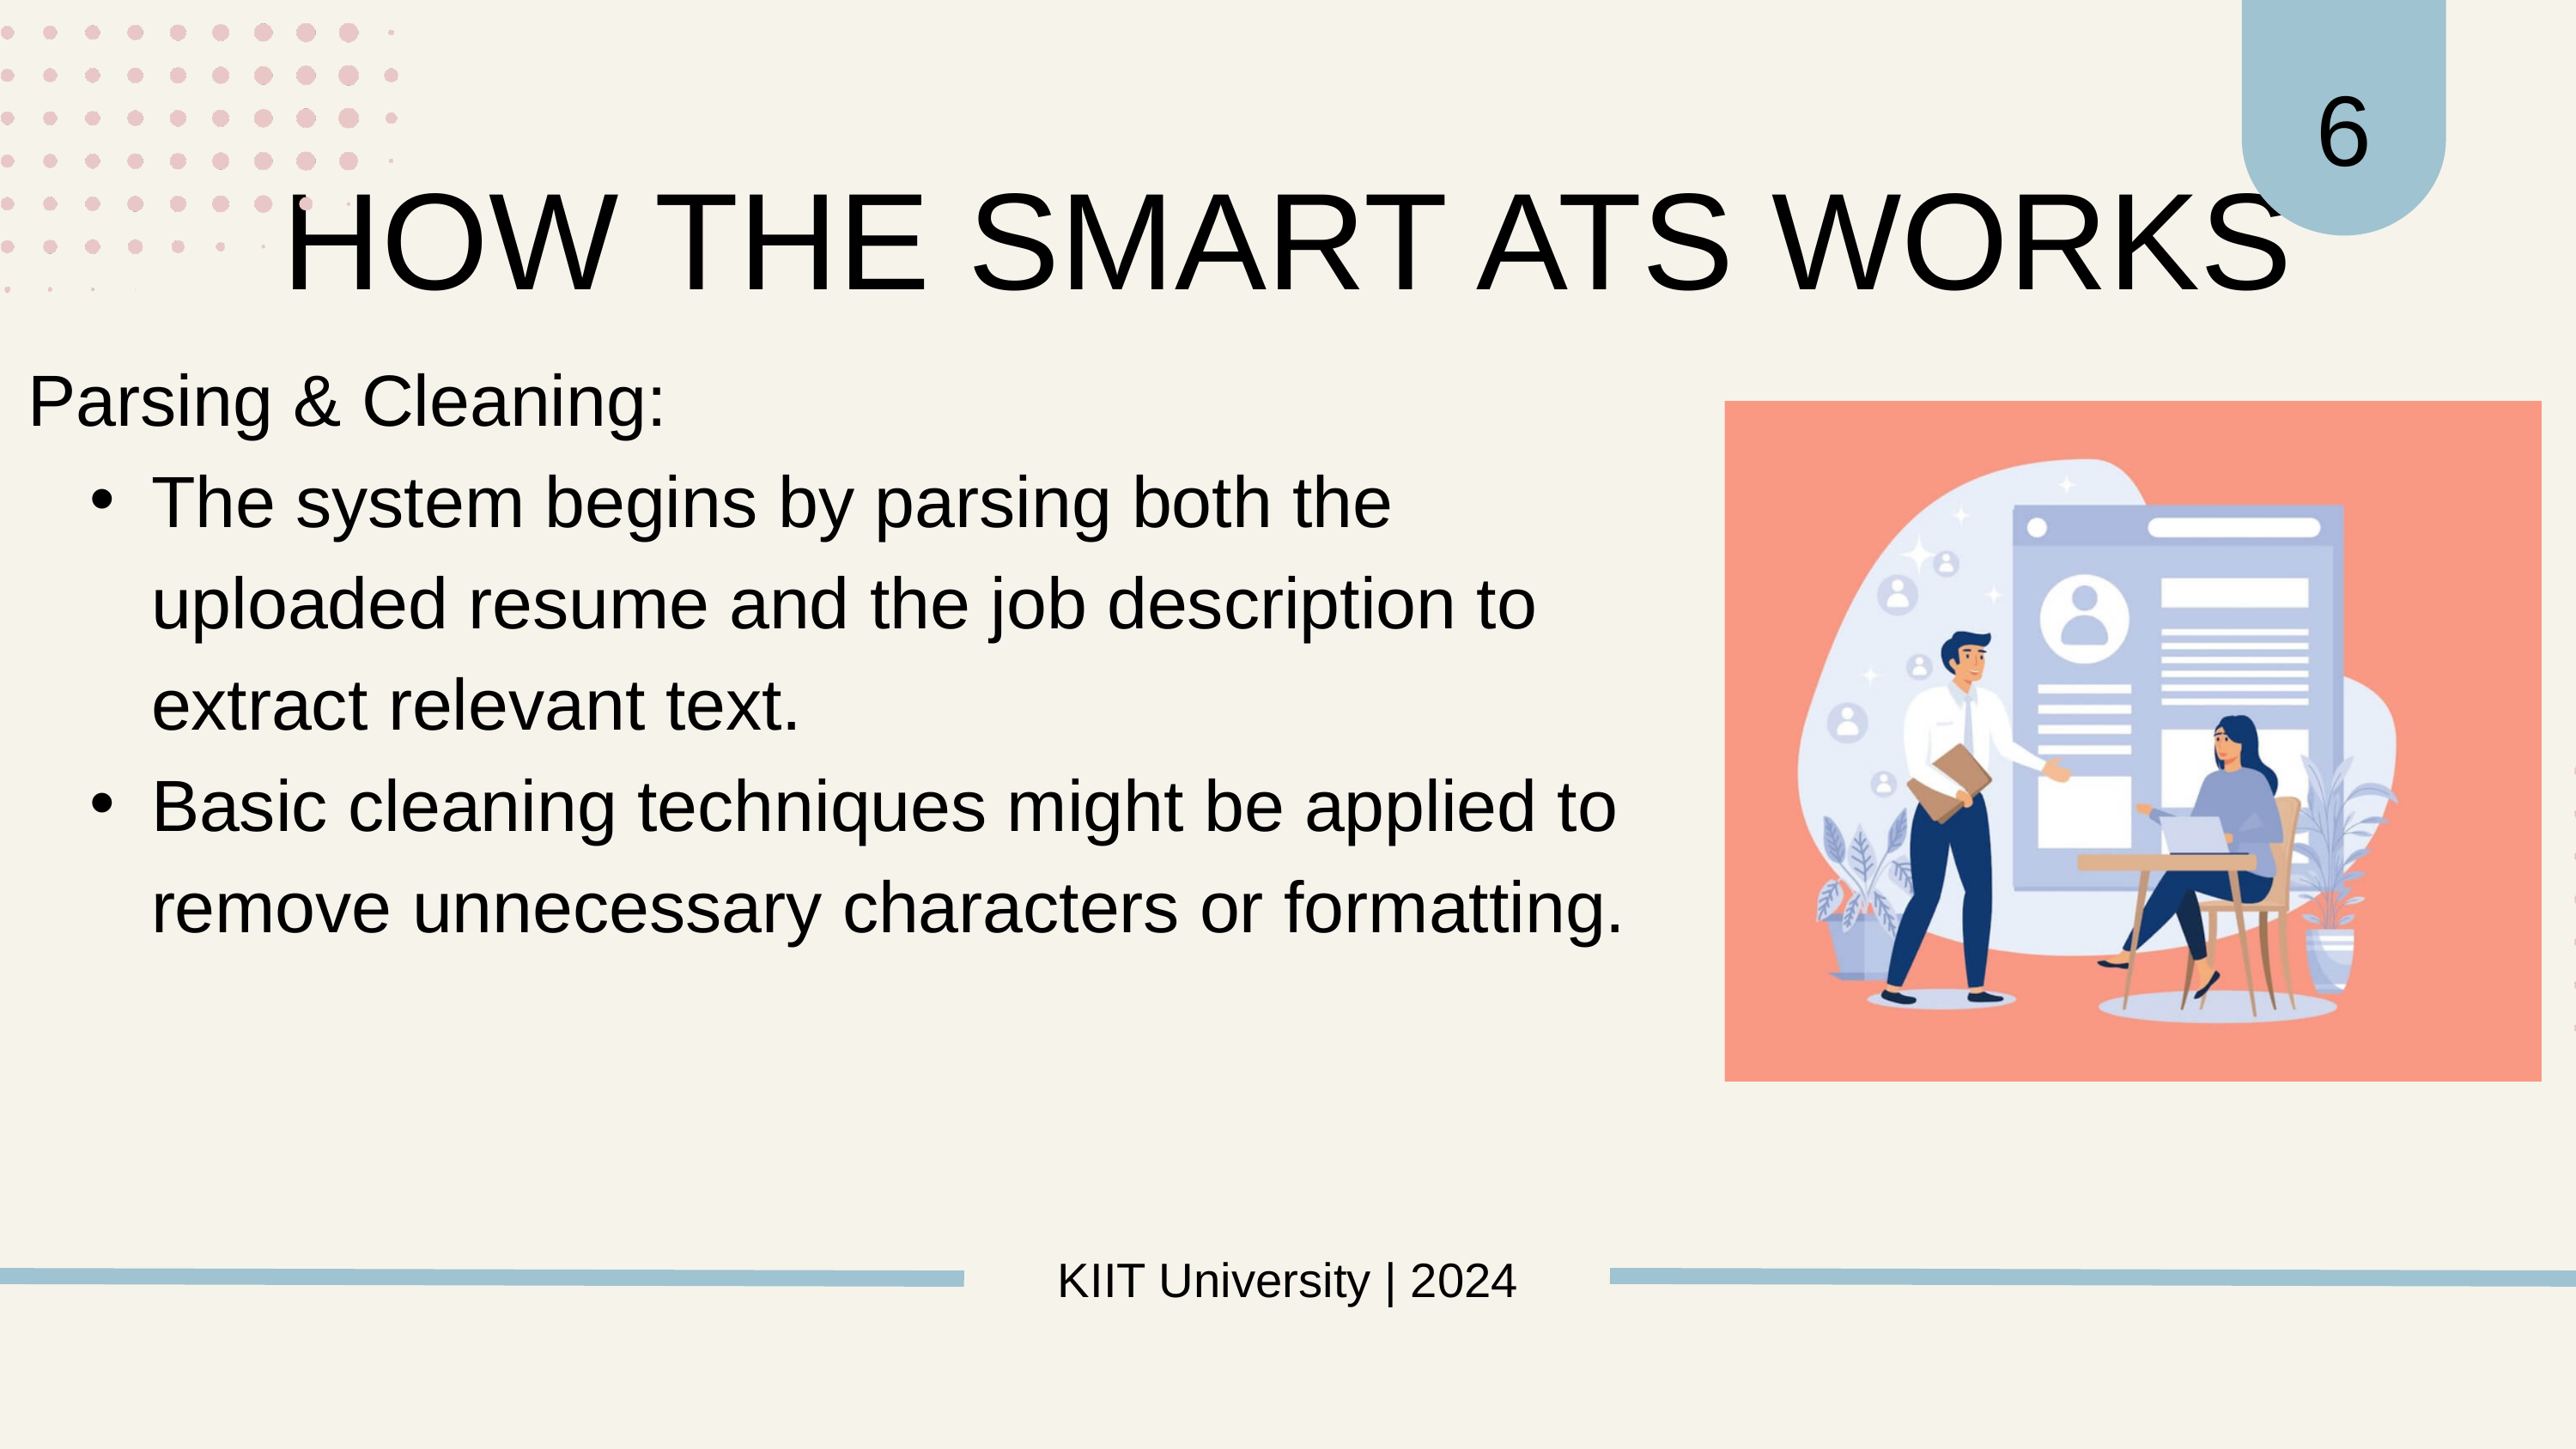

6

HOW THE SMART ATS WORKS

Parsing & Cleaning:
The system begins by parsing both the uploaded resume and the job description to extract relevant text.
Basic cleaning techniques might be applied to remove unnecessary characters or formatting.

KIIT University | 2024